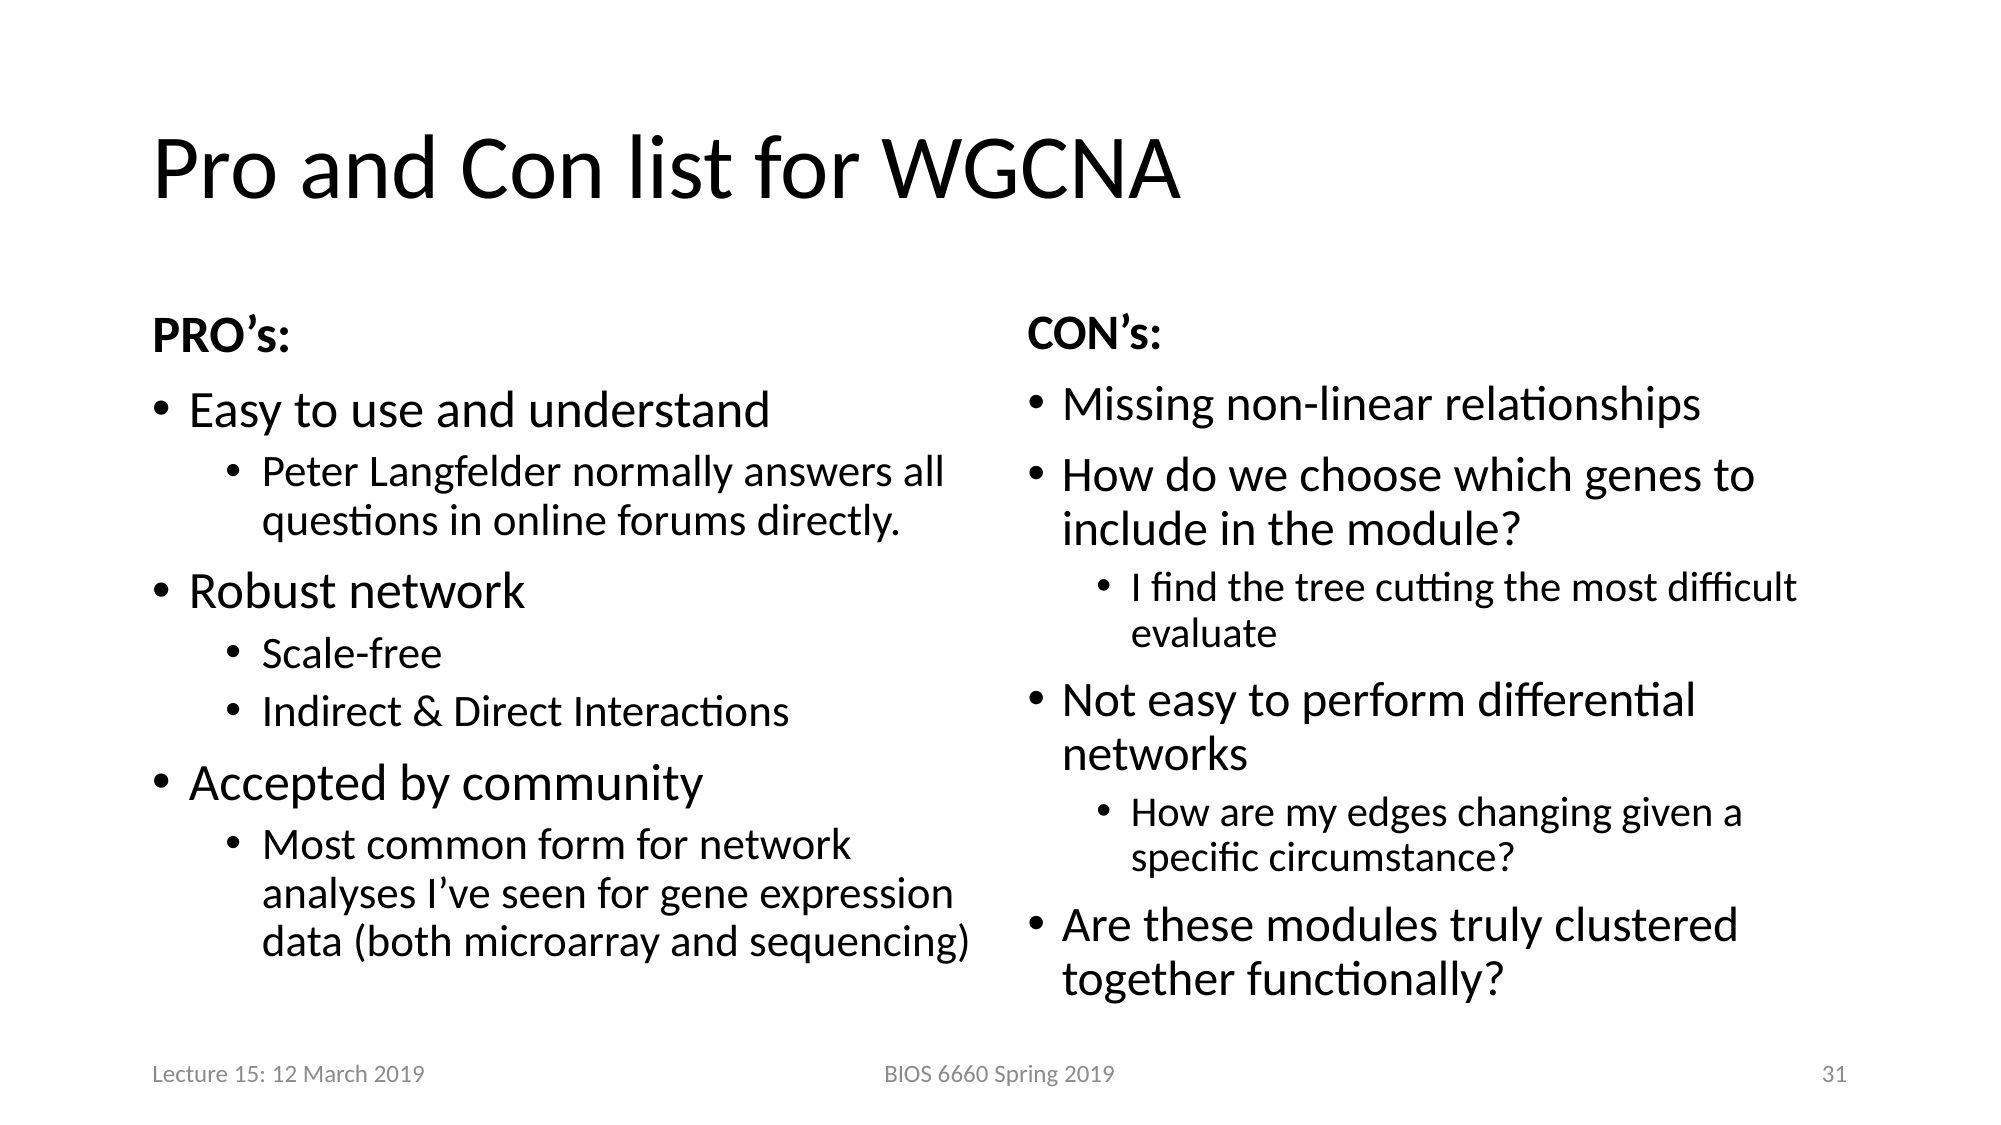

# Pro and Con list for WGCNA
PRO’s:
Easy to use and understand
Peter Langfelder normally answers all questions in online forums directly.
Robust network
Scale-free
Indirect & Direct Interactions
Accepted by community
Most common form for network analyses I’ve seen for gene expression data (both microarray and sequencing)
CON’s:
Missing non-linear relationships
How do we choose which genes to include in the module?
I find the tree cutting the most difficult evaluate
Not easy to perform differential networks
How are my edges changing given a specific circumstance?
Are these modules truly clustered together functionally?

Lecture 15: 12 March 2019
BIOS 6660 Spring 2019
31